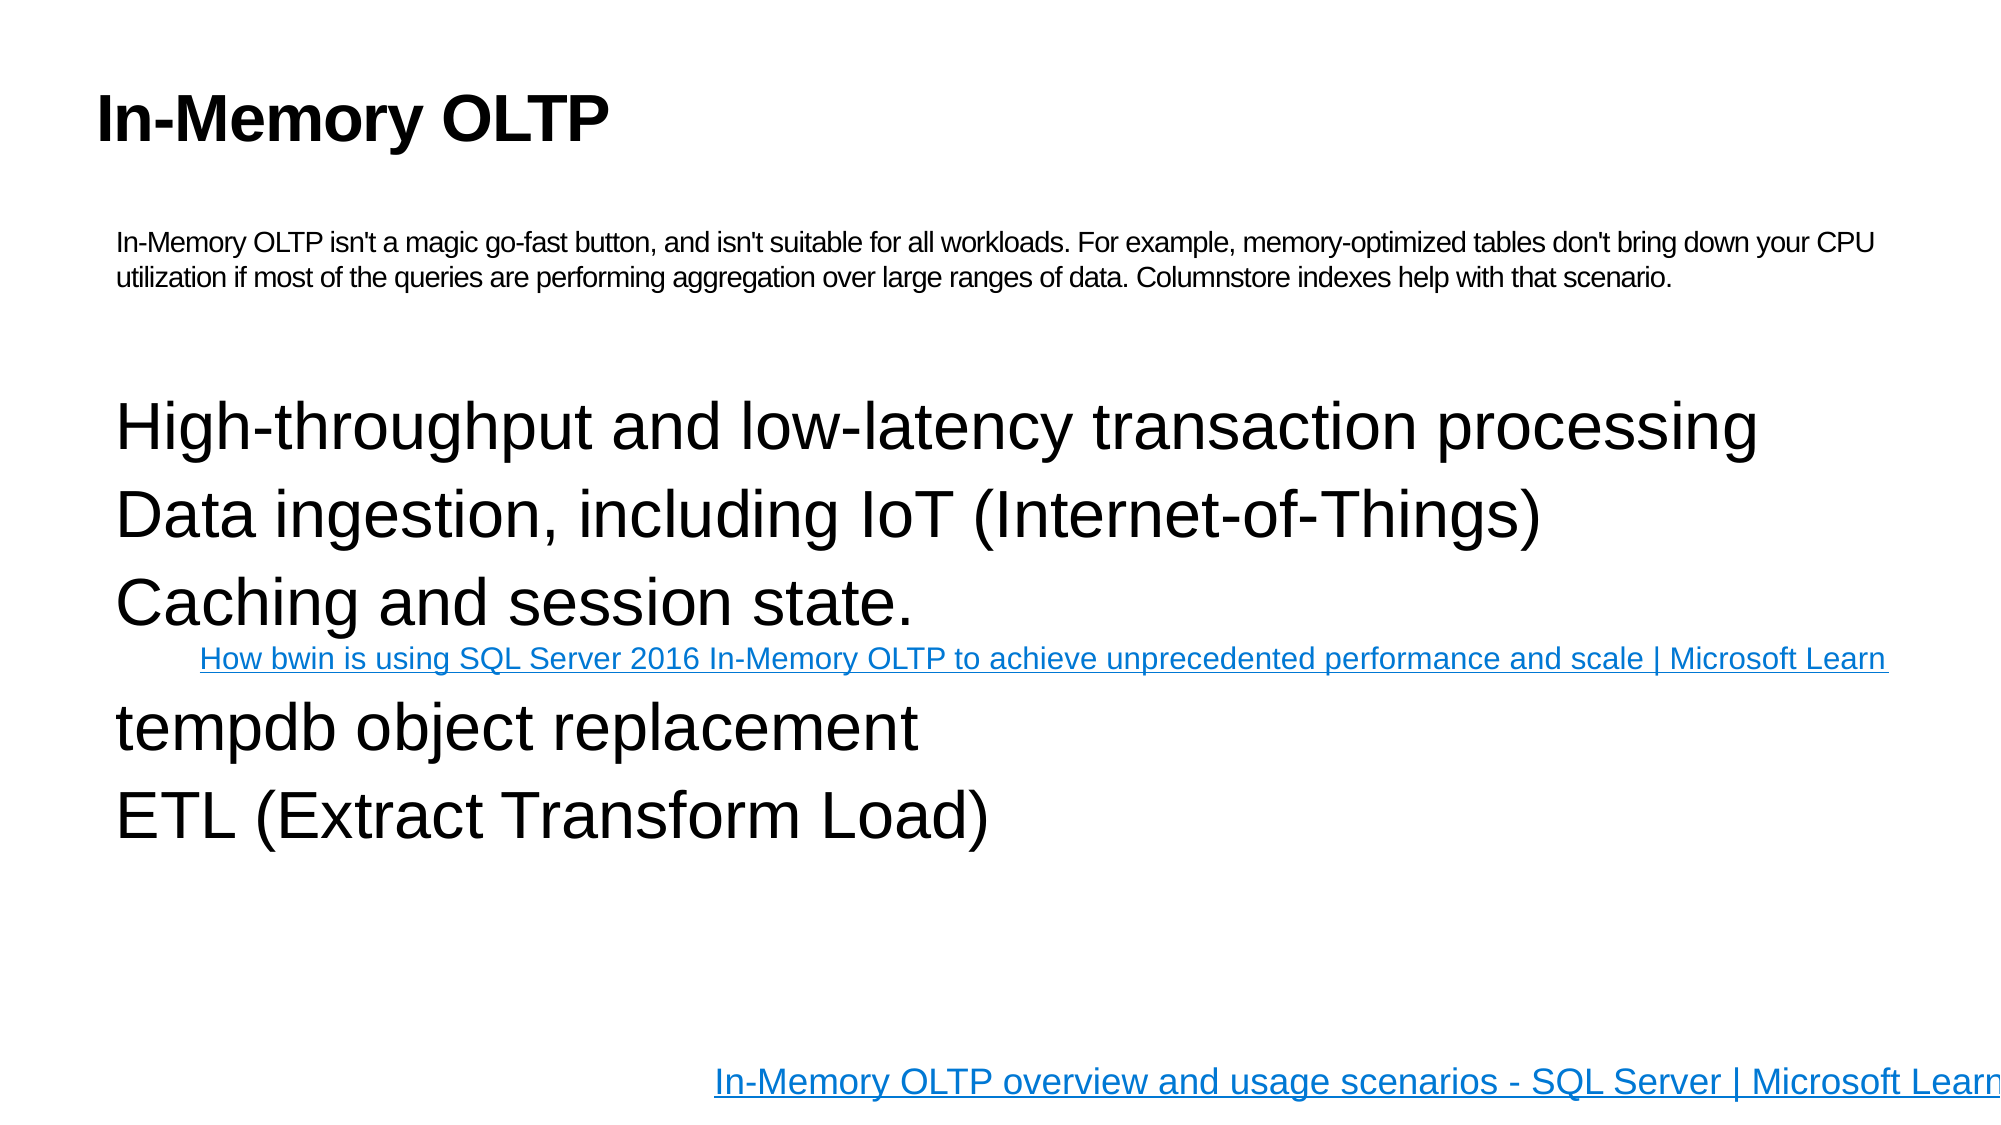

In-Memory OLTP
# In-Memory OLTP isn't a magic go-fast button, and isn't suitable for all workloads. For example, memory-optimized tables don't bring down your CPU utilization if most of the queries are performing aggregation over large ranges of data. Columnstore indexes help with that scenario.
High-throughput and low-latency transaction processing
Data ingestion, including IoT (Internet-of-Things)
Caching and session state.
 How bwin is using SQL Server 2016 In-Memory OLTP to achieve unprecedented performance and scale | Microsoft Learn
tempdb object replacement
ETL (Extract Transform Load)

In-Memory OLTP overview and usage scenarios - SQL Server | Microsoft Learn